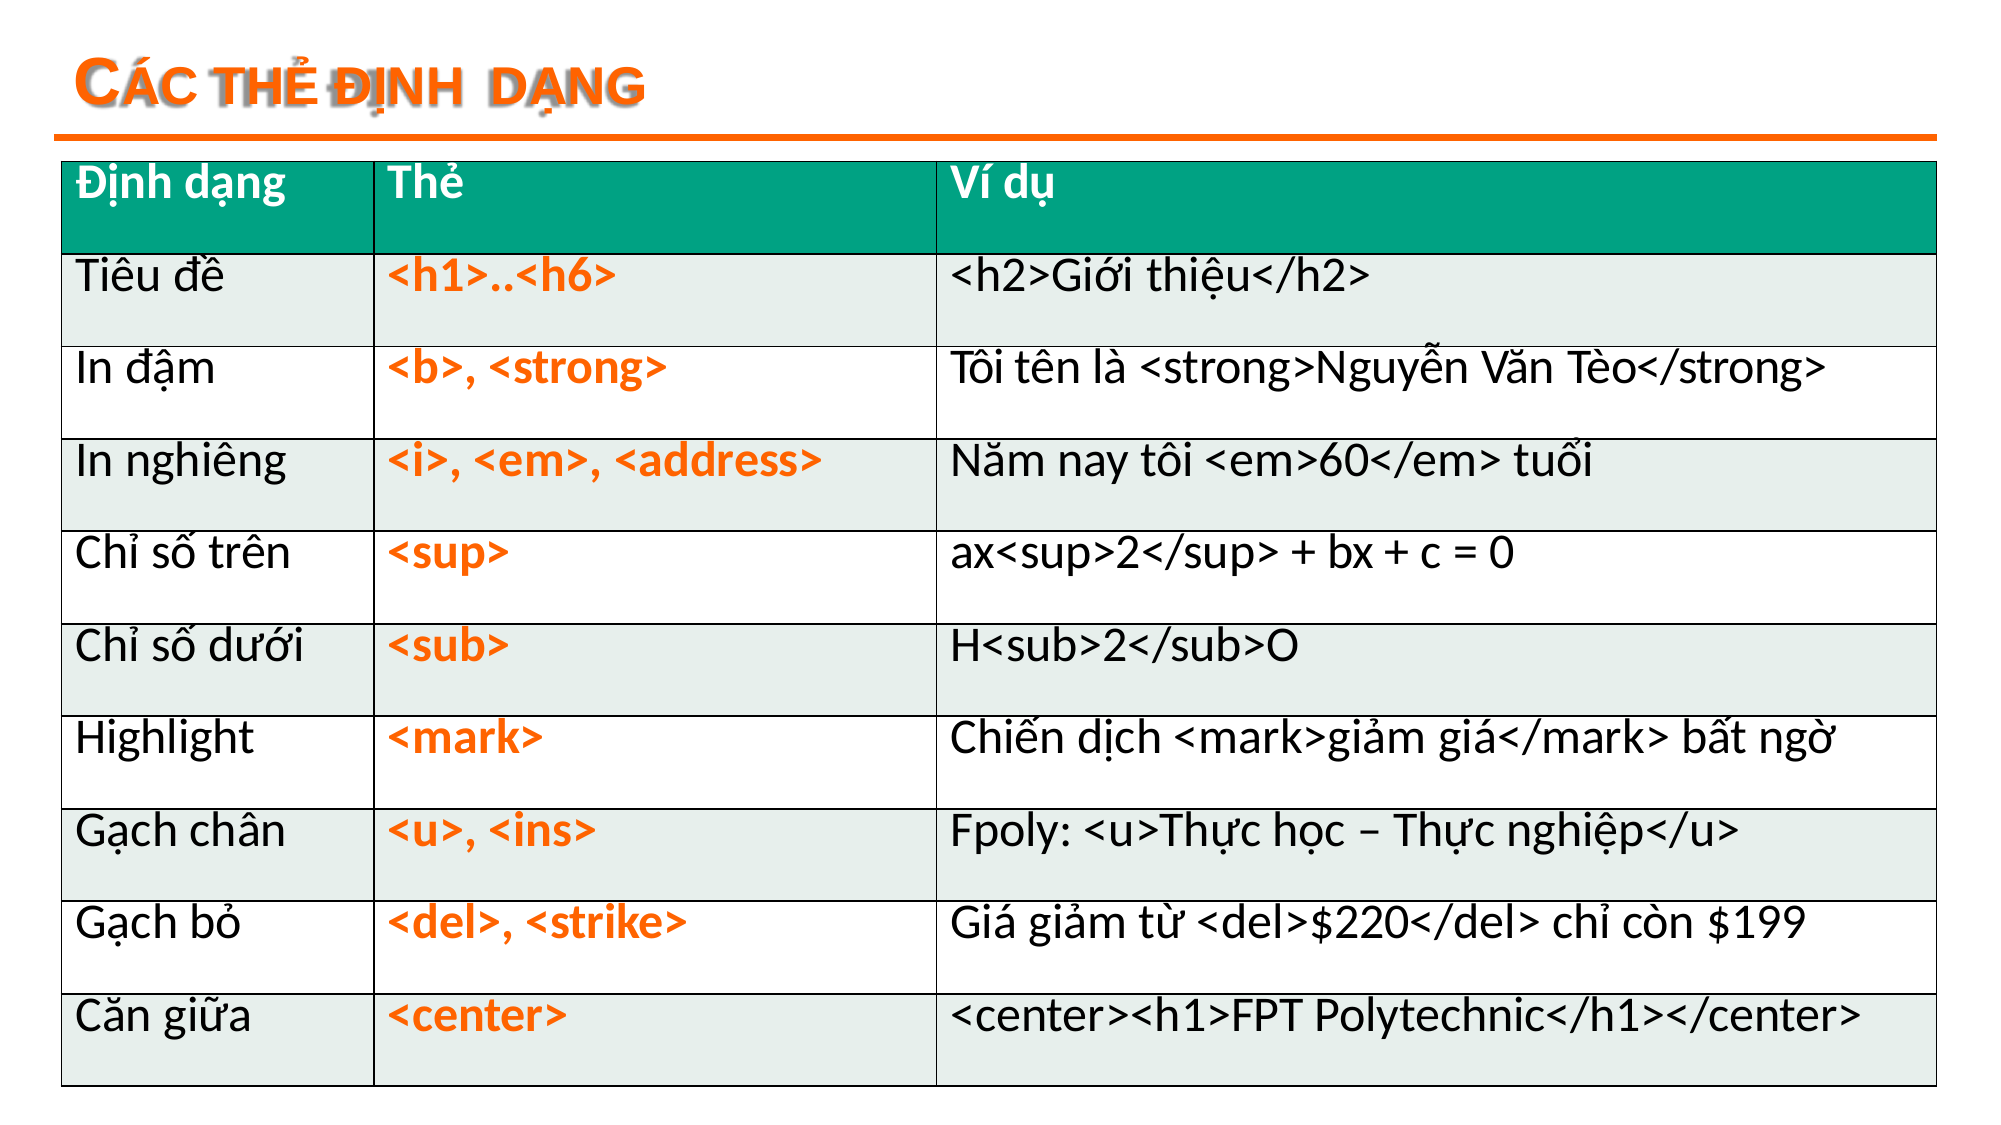

# CÁC THẺ ĐỊNH DẠNG
| Định dạng | Thẻ | Ví dụ |
| --- | --- | --- |
| Tiêu đề | <h1>..<h6> | <h2>Giới thiệu</h2> |
| In đậm | <b>, <strong> | Tôi tên là <strong>Nguyễn Văn Tèo</strong> |
| In nghiêng | <i>, <em>, <address> | Năm nay tôi <em>60</em> tuổi |
| Chỉ số trên | <sup> | ax<sup>2</sup> + bx + c = 0 |
| Chỉ số dưới | <sub> | H<sub>2</sub>O |
| Highlight | <mark> | Chiến dịch <mark>giảm giá</mark> bất ngờ |
| Gạch chân | <u>, <ins> | Fpoly: <u>Thực học – Thực nghiệp</u> |
| Gạch bỏ | <del>, <strike> | Giá giảm từ <del>$220</del> chỉ còn $199 |
| Căn giữa | <center> | <center><h1>FPT Polytechnic</h1></center> |